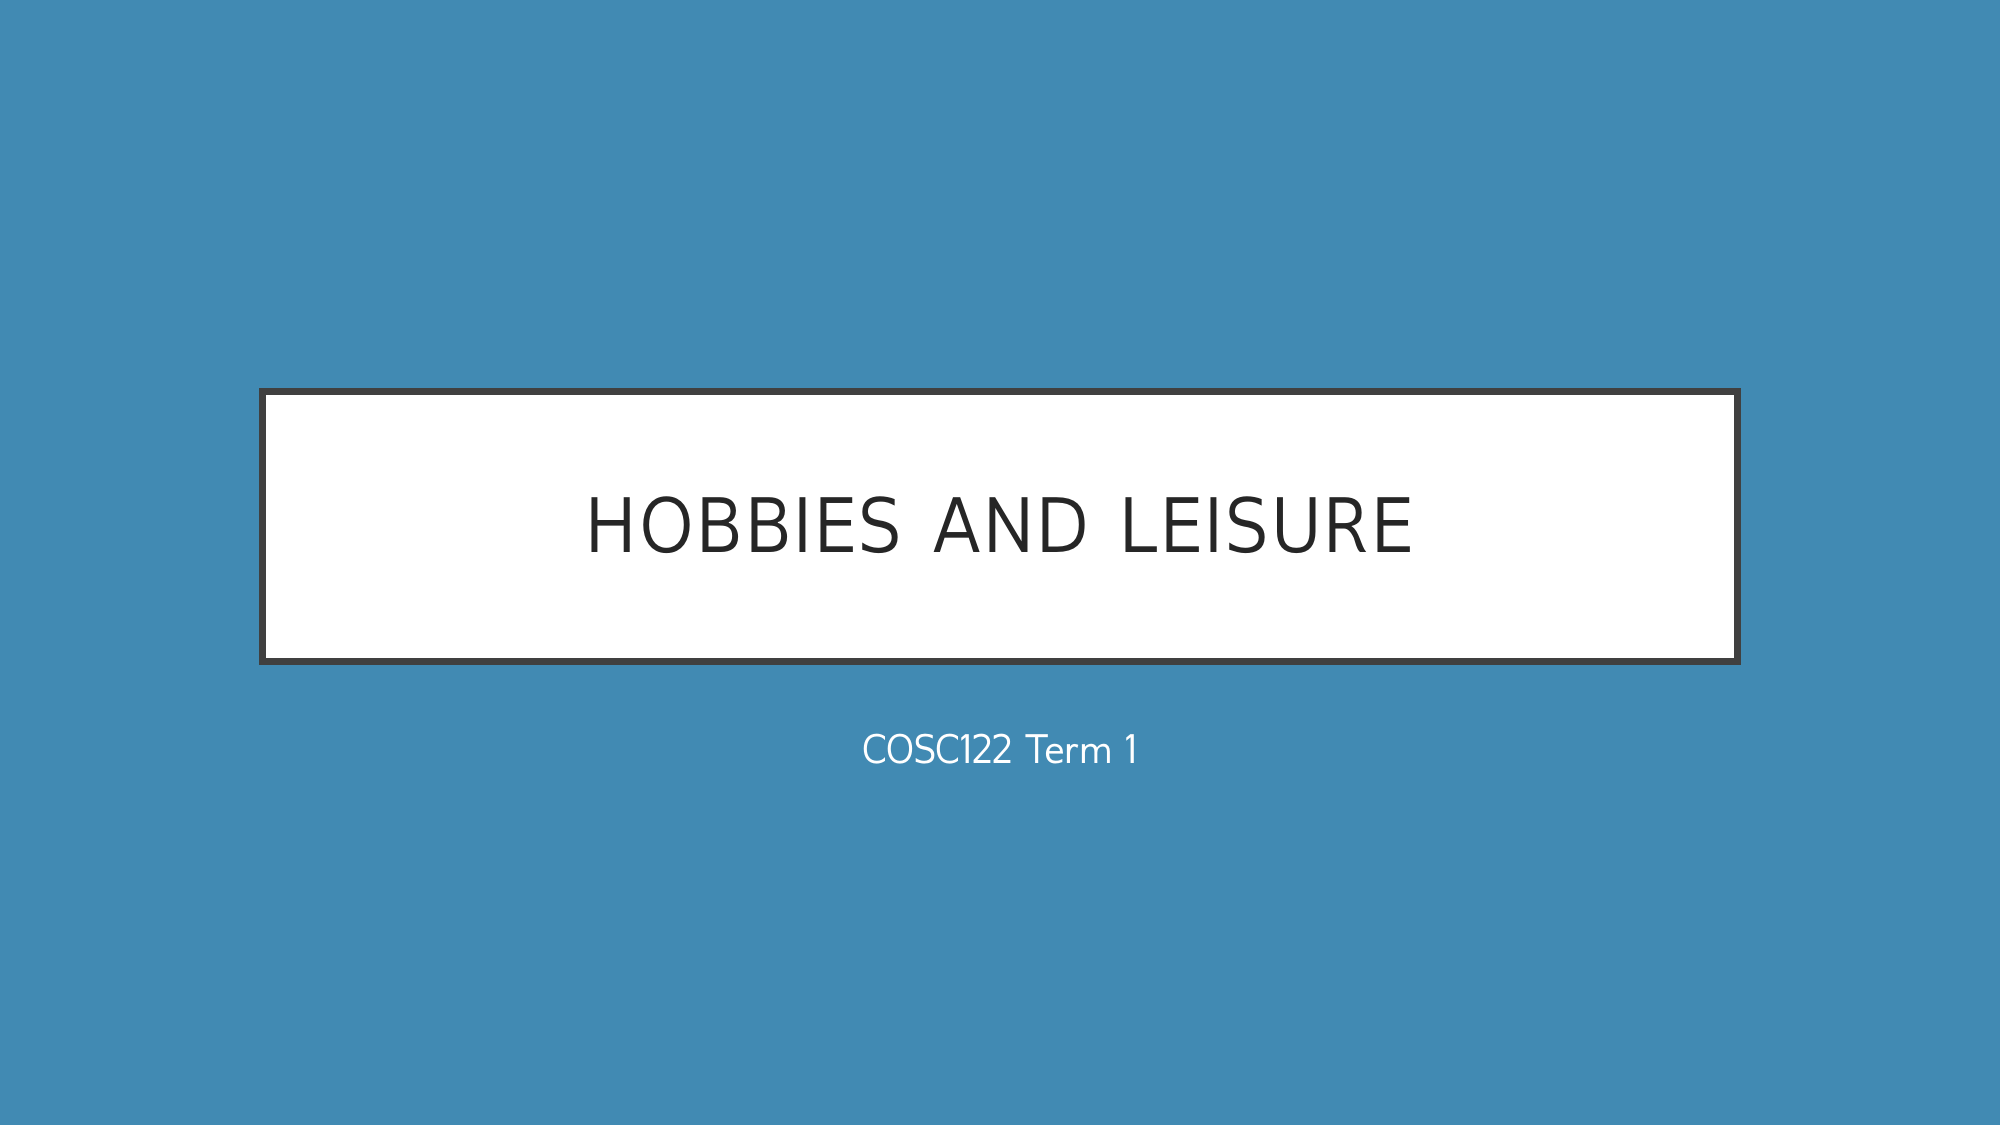

# Hobbies and Leisure
COSC122 Term 1